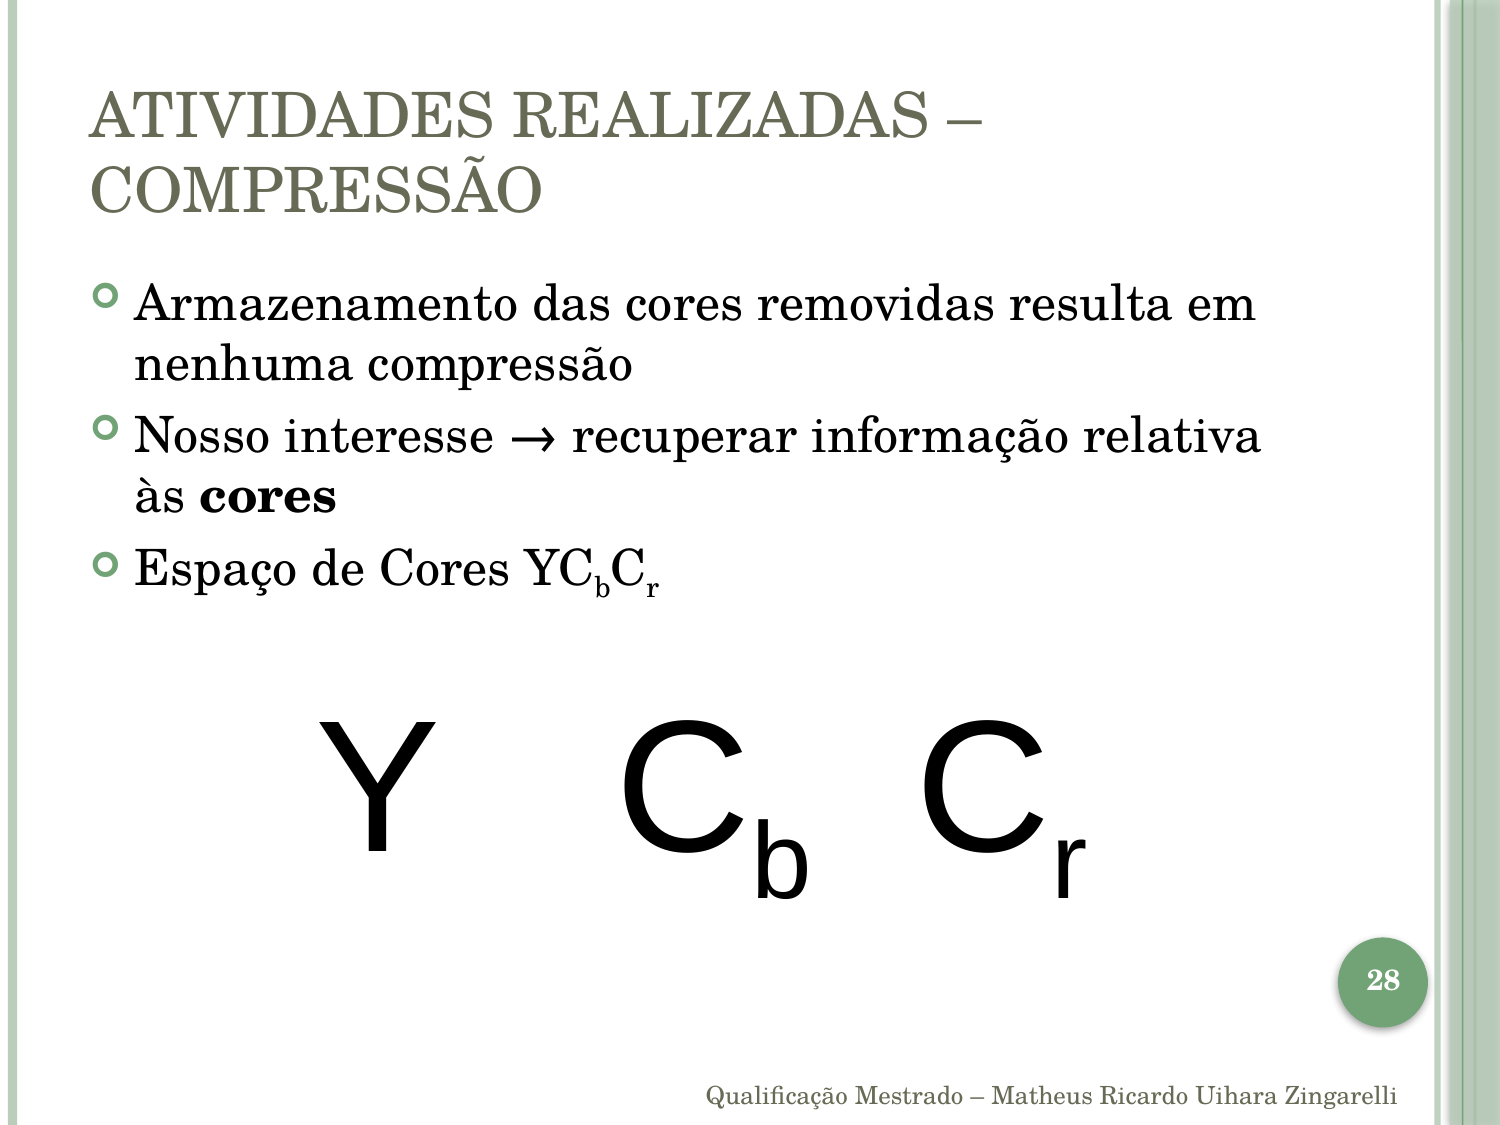

# Atividades Realizadas – Compressão
Armazenamento das cores removidas resulta em nenhuma compressão
Nosso interesse → recuperar informação relativa às cores
Espaço de Cores YCbCr

Y		Cb	Cr
28
Qualificação Mestrado – Matheus Ricardo Uihara Zingarelli